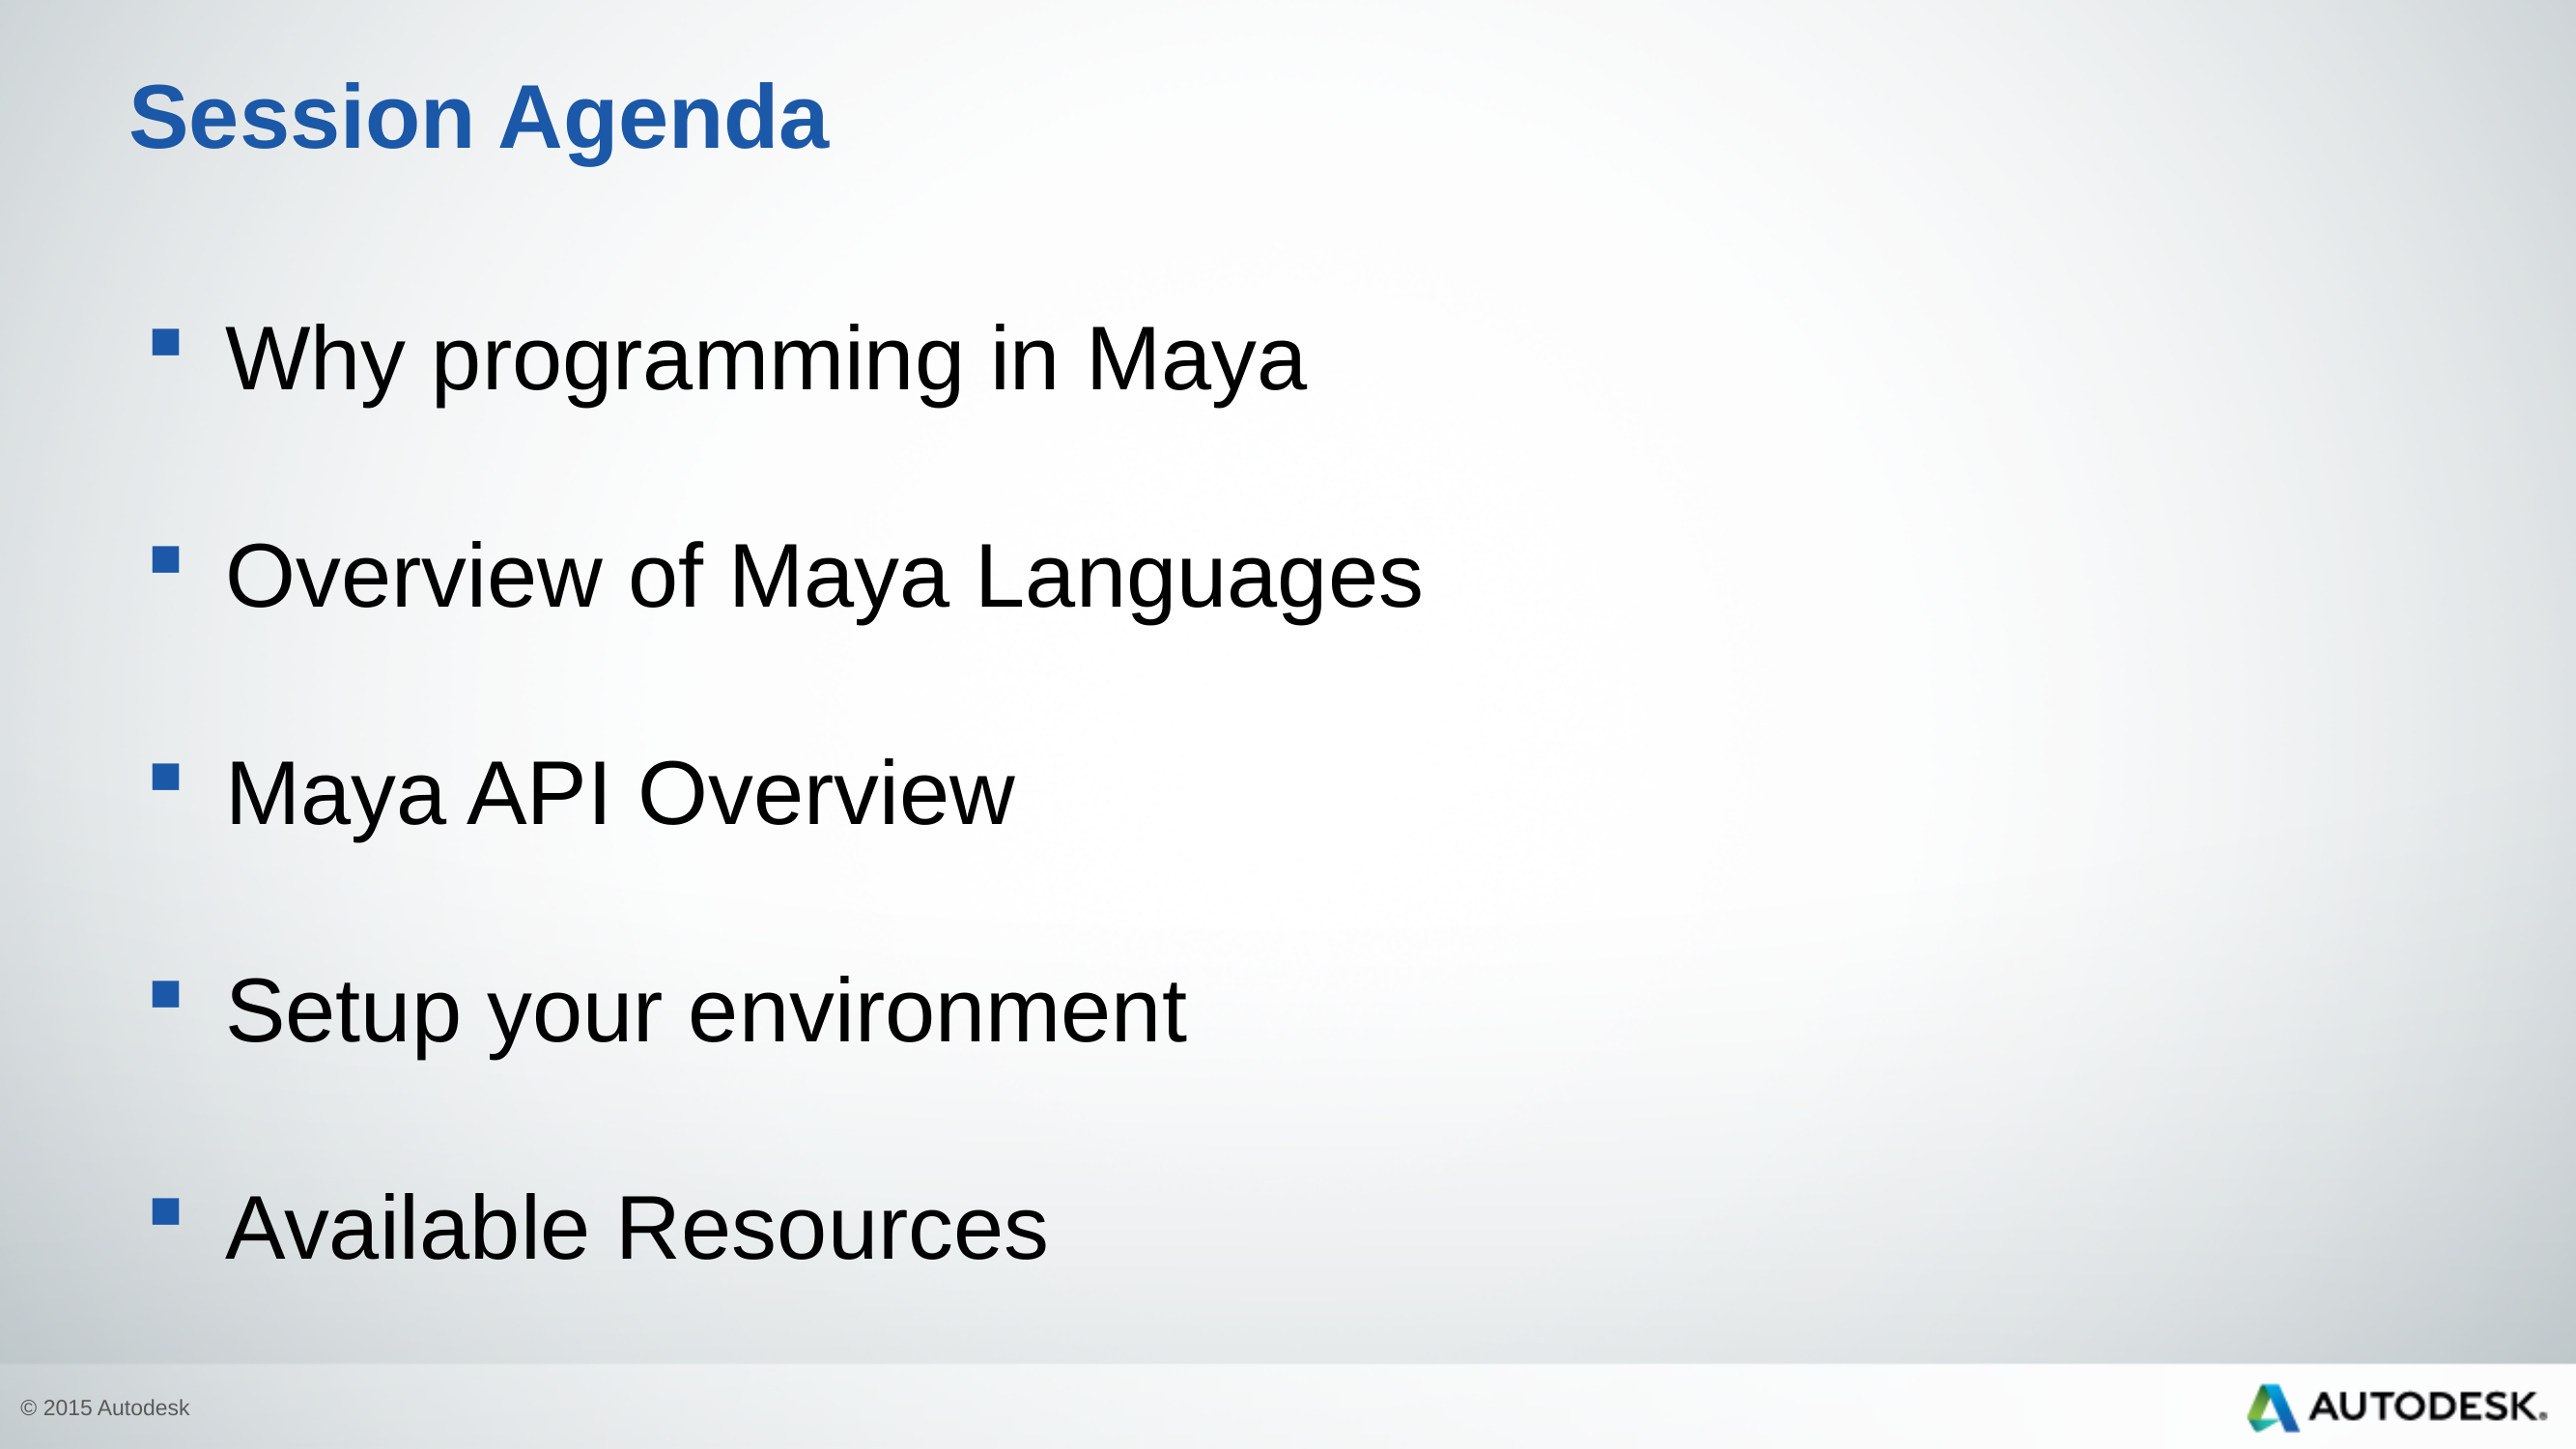

# Session Agenda
Why programming in Maya

Overview of Maya Languages

Maya API Overview

Setup your environment

Available Resources